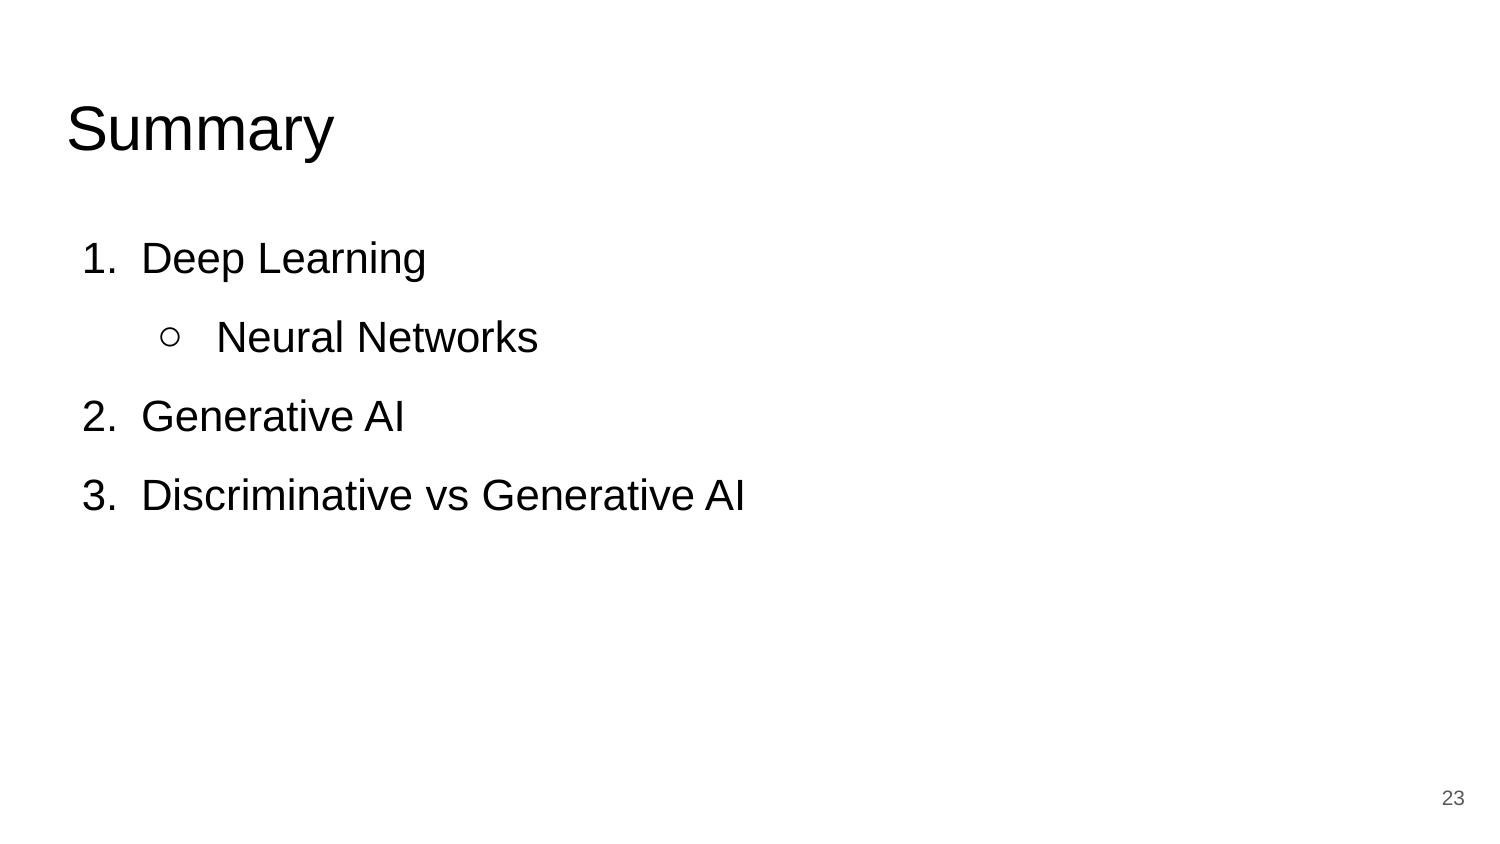

# Summary
Deep Learning
Neural Networks
Generative AI
Discriminative vs Generative AI
23